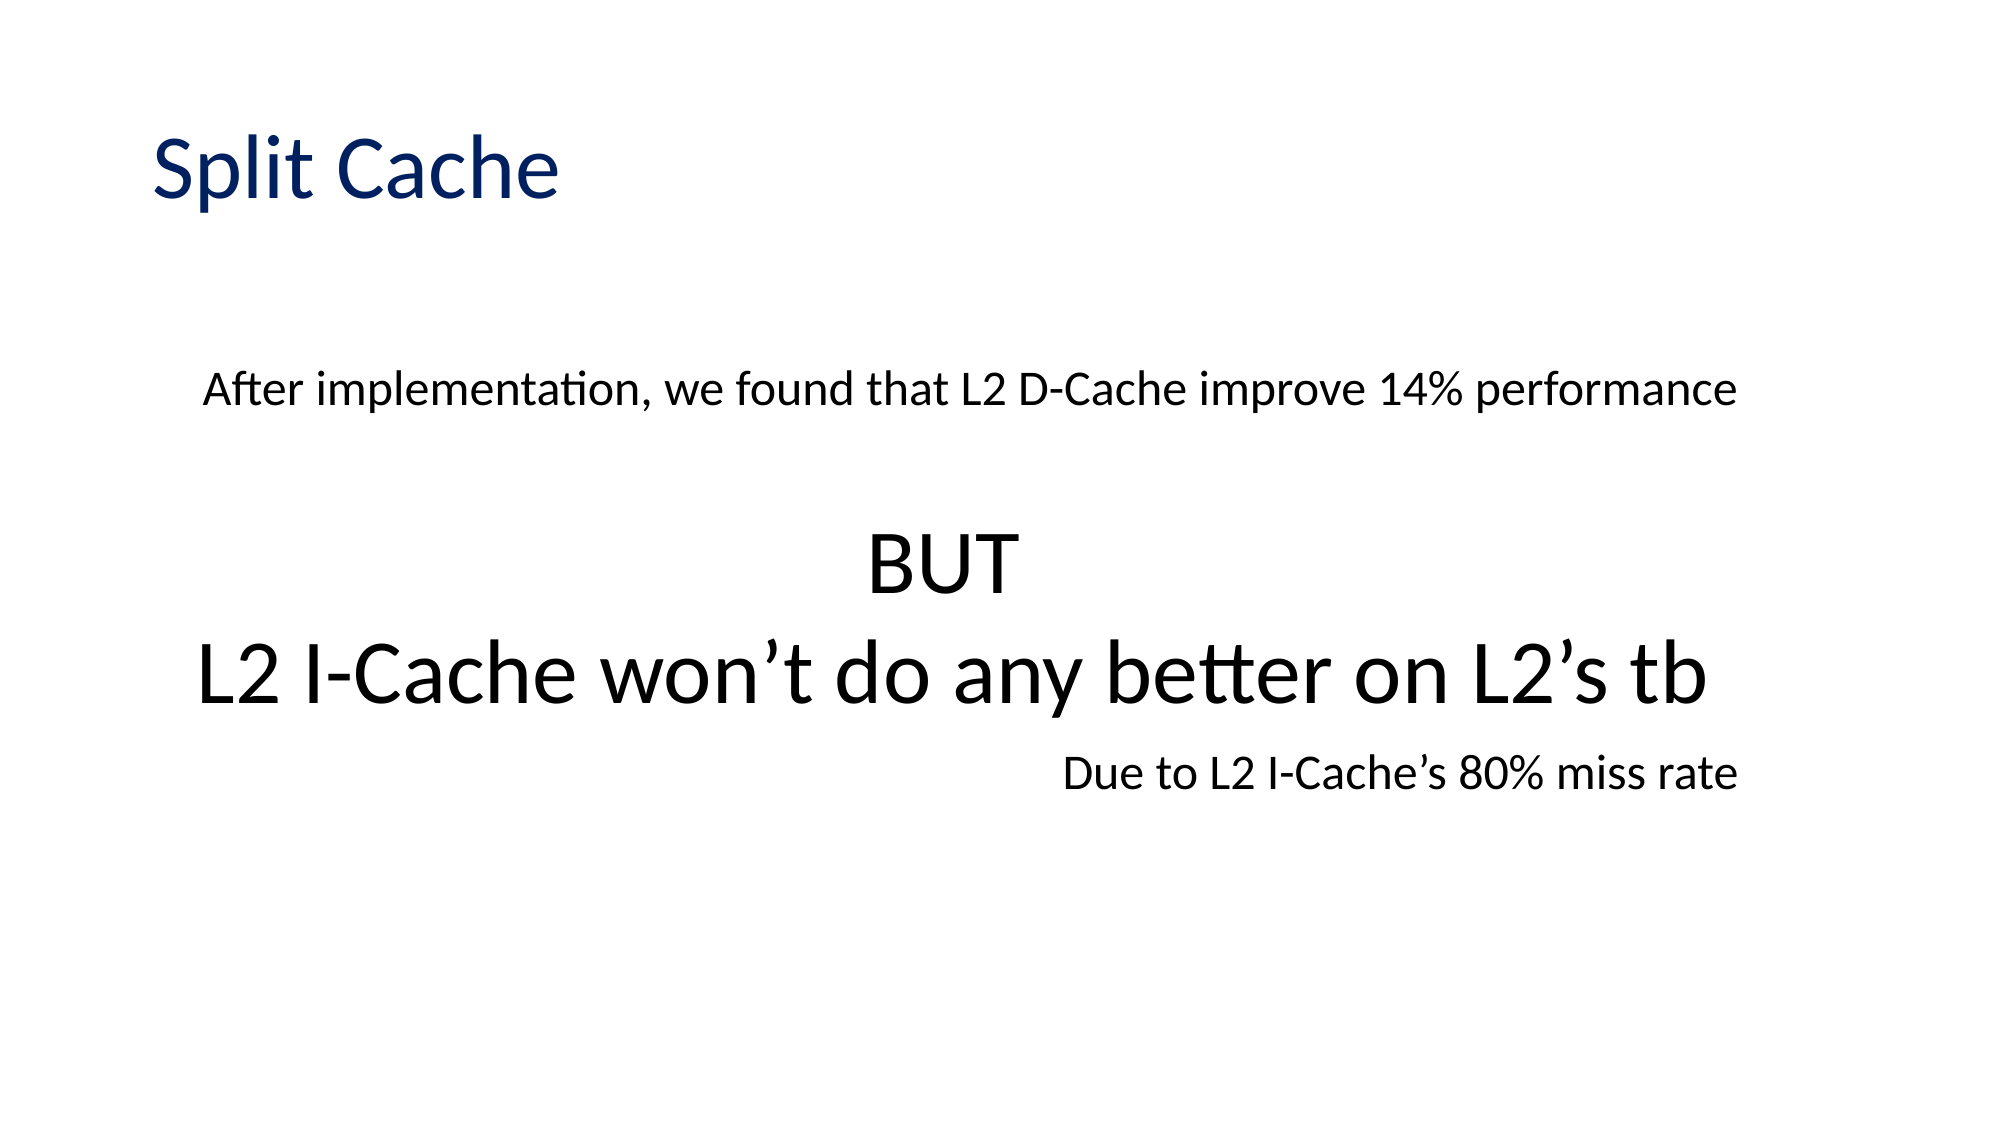

# Split Cache
After implementation, we found that L2 D-Cache improve 14% performance
BUT
L2 I-Cache won’t do any better on L2’s tb
Due to L2 I-Cache’s 80% miss rate